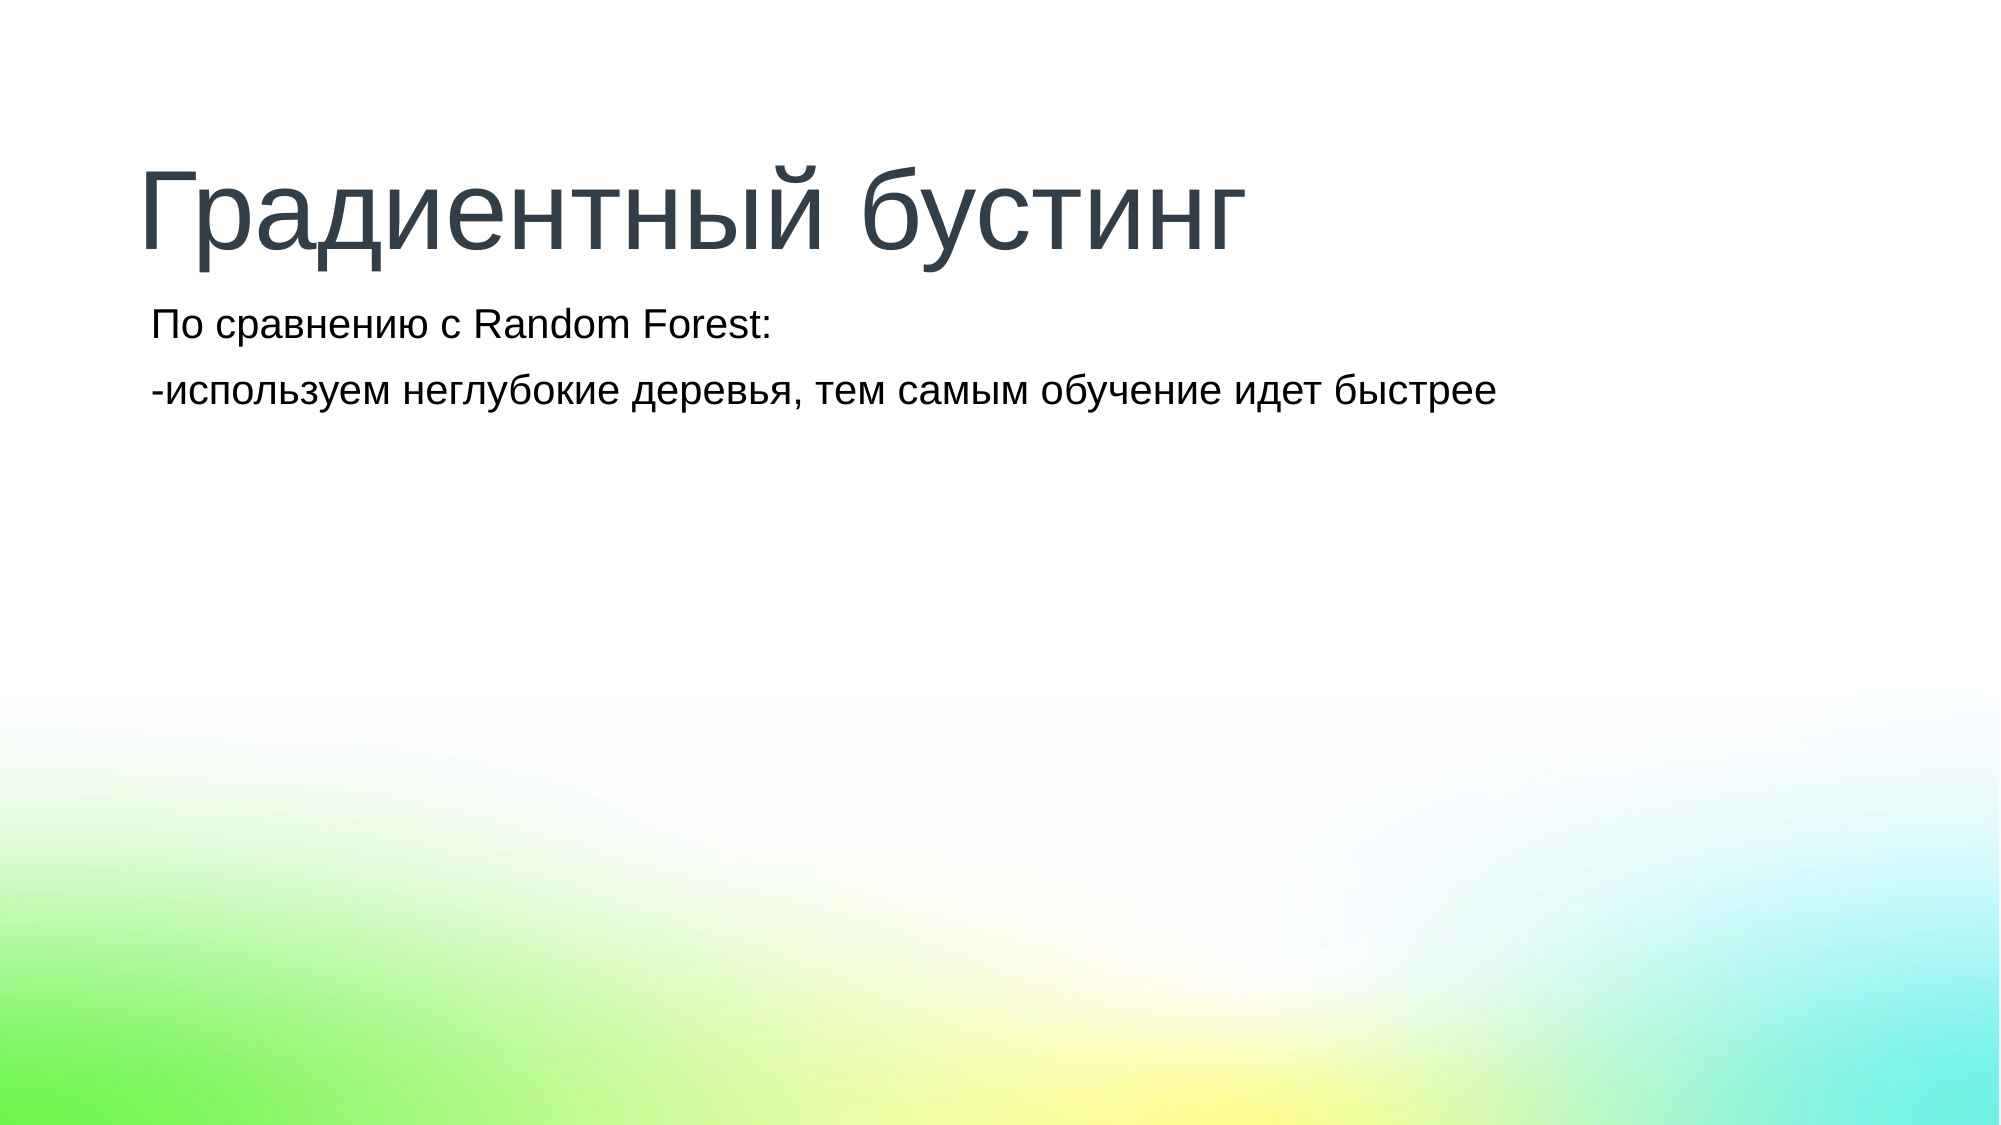

Градиентный бустинг
По сравнению с Random Forest:
-используем неглубокие деревья, тем самым обучение идет быстрее